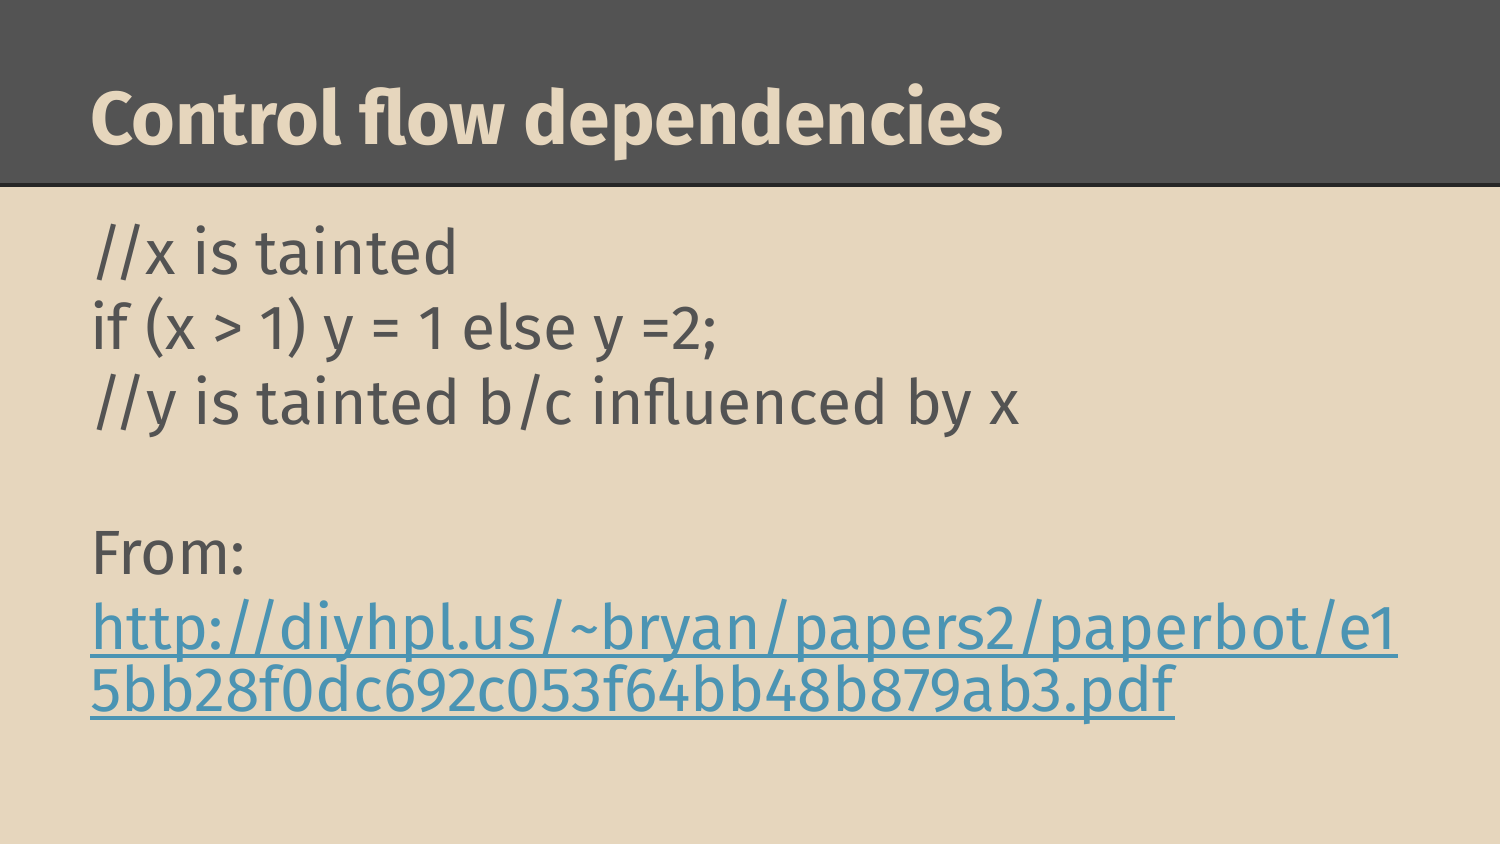

# Control flow dependencies
//x is tainted
if (x > 1) y = 1 else y =2;
//y is tainted b/c influenced by x

From: http://diyhpl.us/~bryan/papers2/paperbot/e15bb28f0dc692c053f64bb48b879ab3.pdf